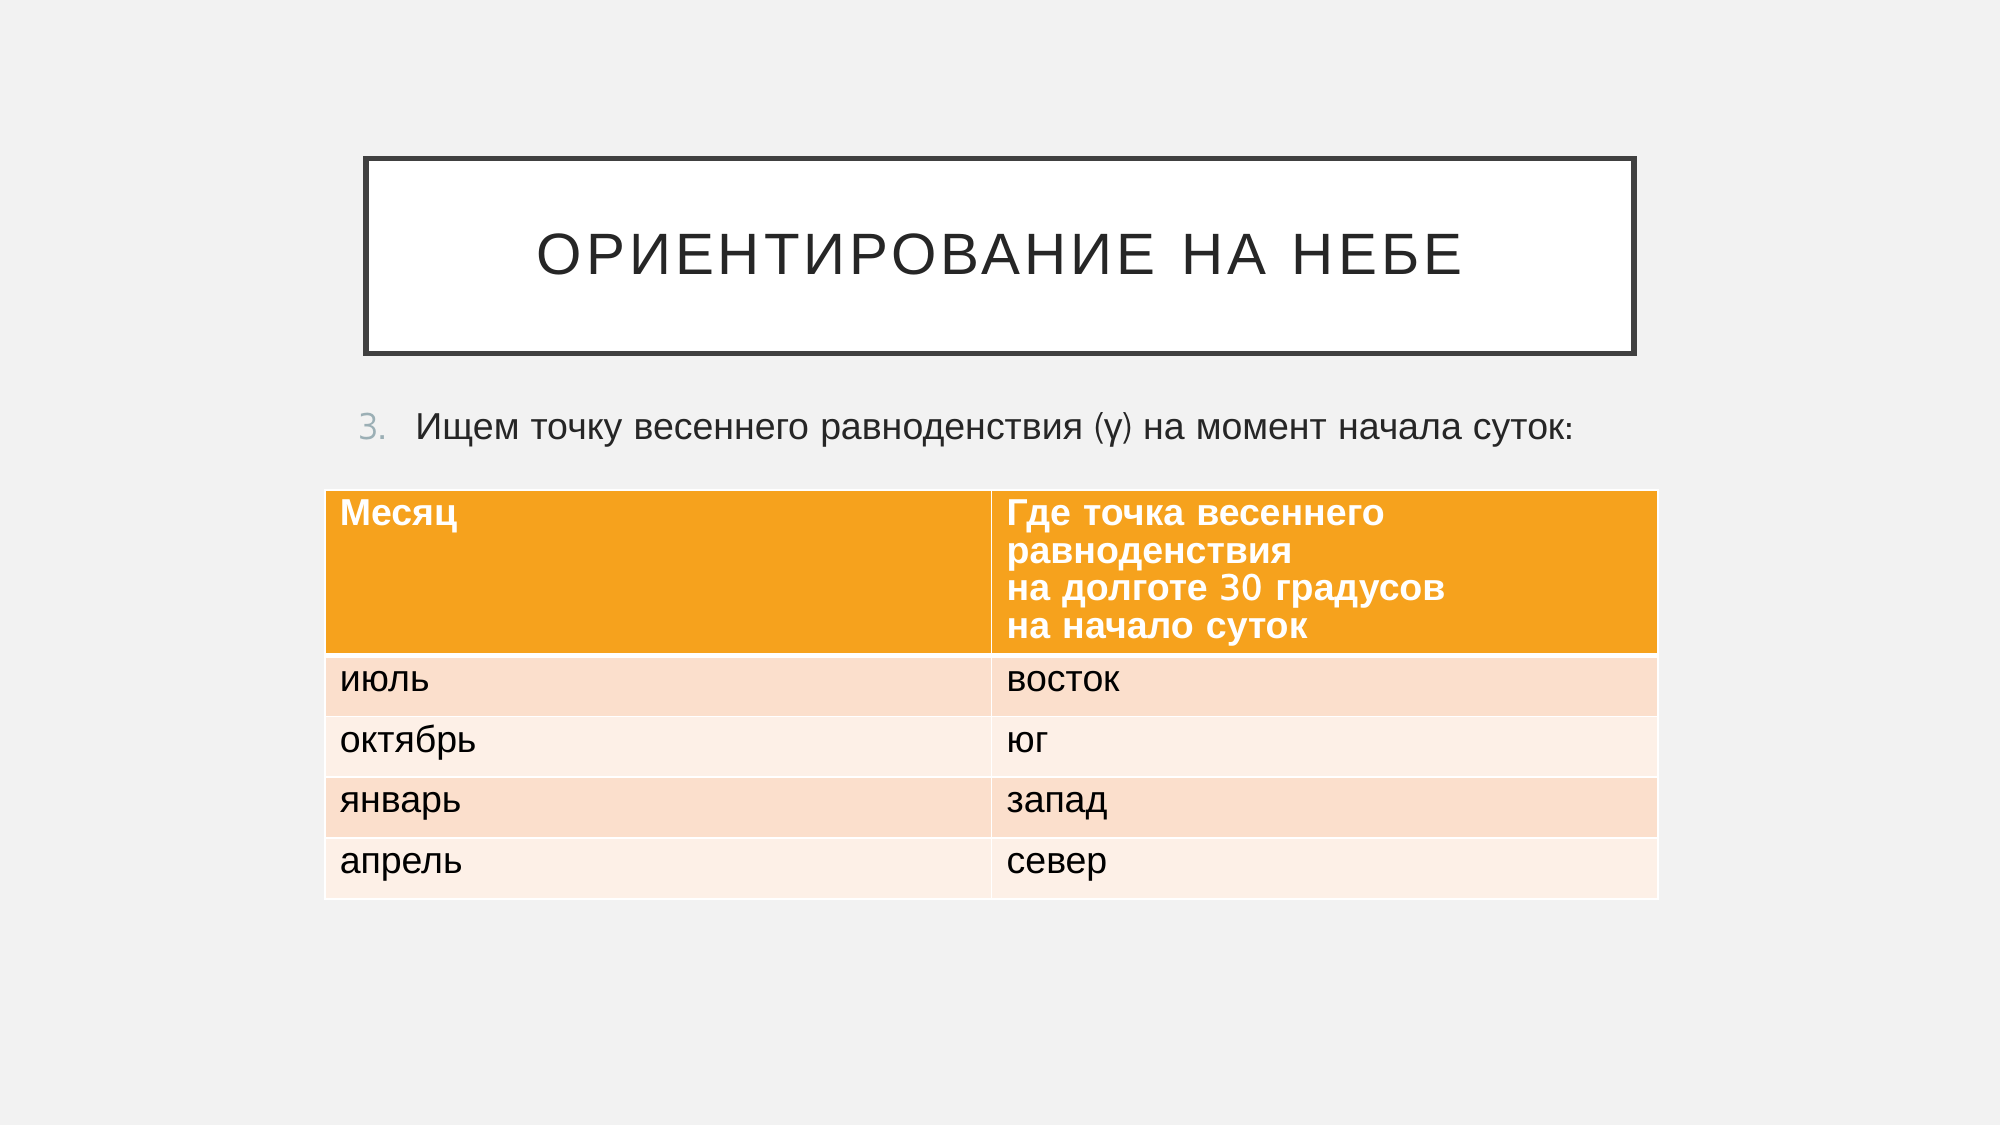

# Ориентирование на небе
Ищем точку весеннего равноденствия (γ) на момент начала суток:

| Месяц | Где точка весеннего равноденствия на долготе 30 градусов на начало суток |
| --- | --- |
| июль | восток |
| октябрь | юг |
| январь | запад |
| апрель | север |